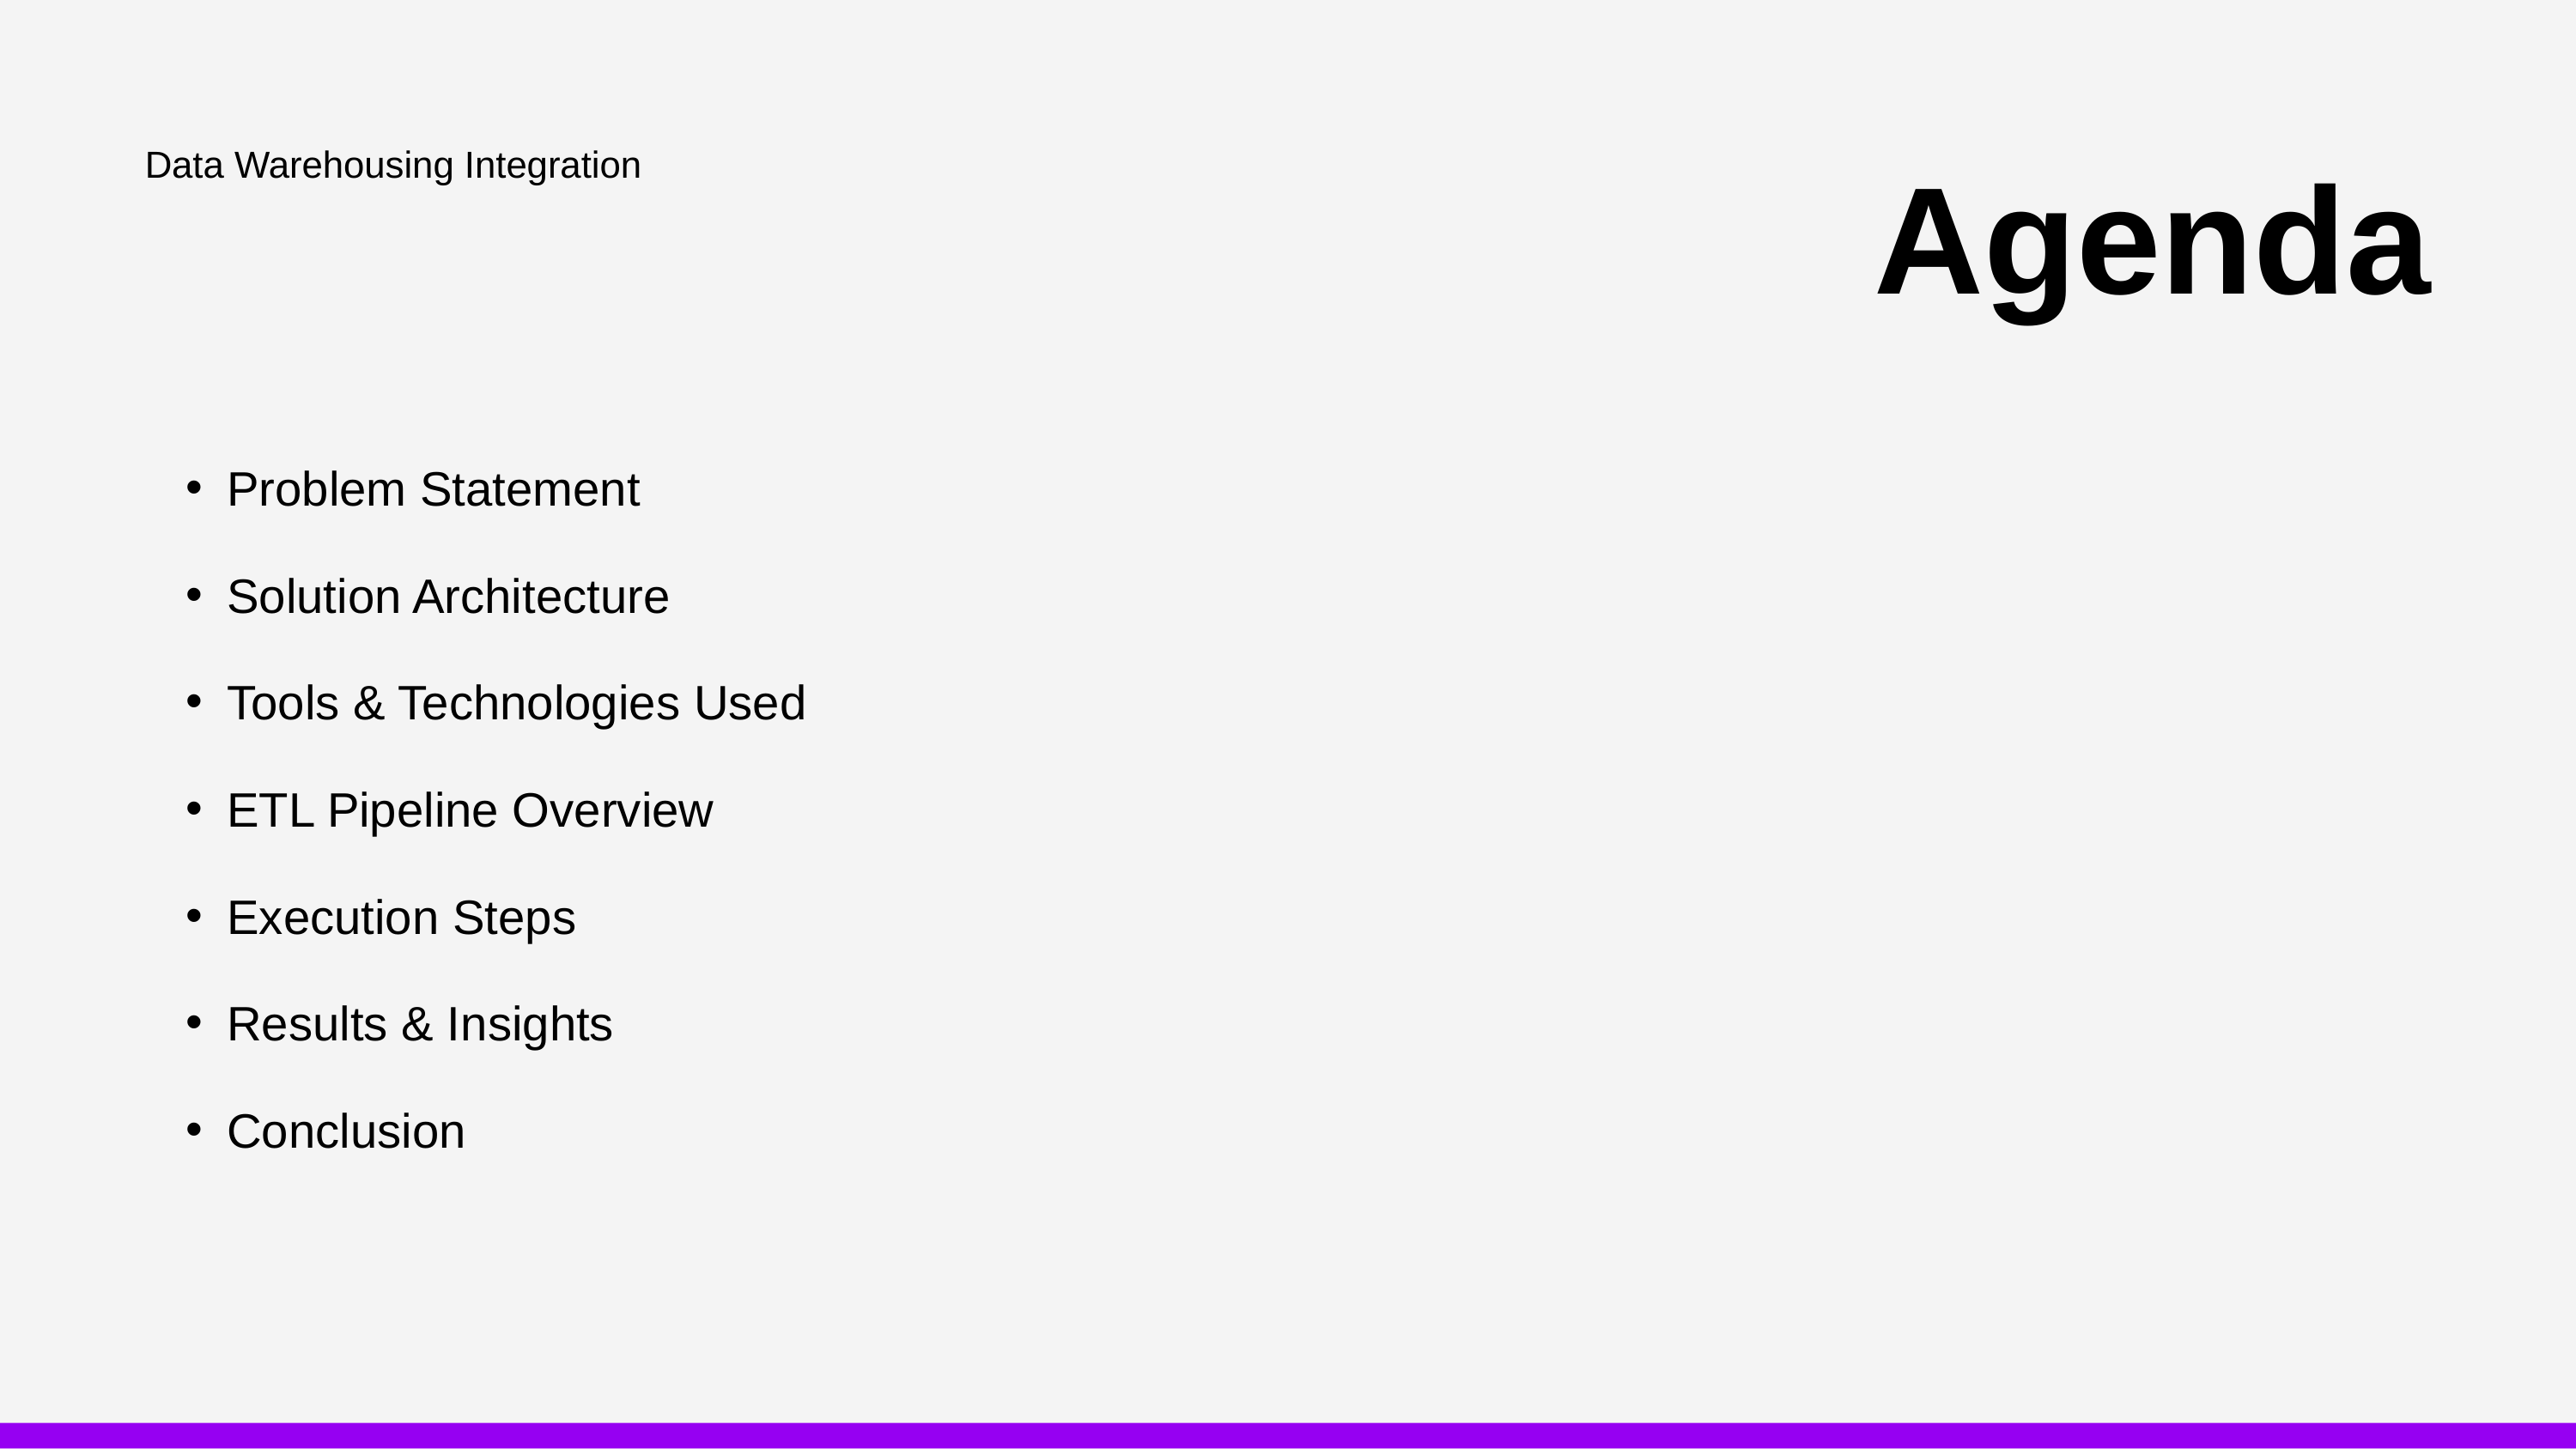

Data Warehousing Integration
Agenda
Problem Statement
Solution Architecture
Tools & Technologies Used
ETL Pipeline Overview
Execution Steps
Results & Insights
Conclusion